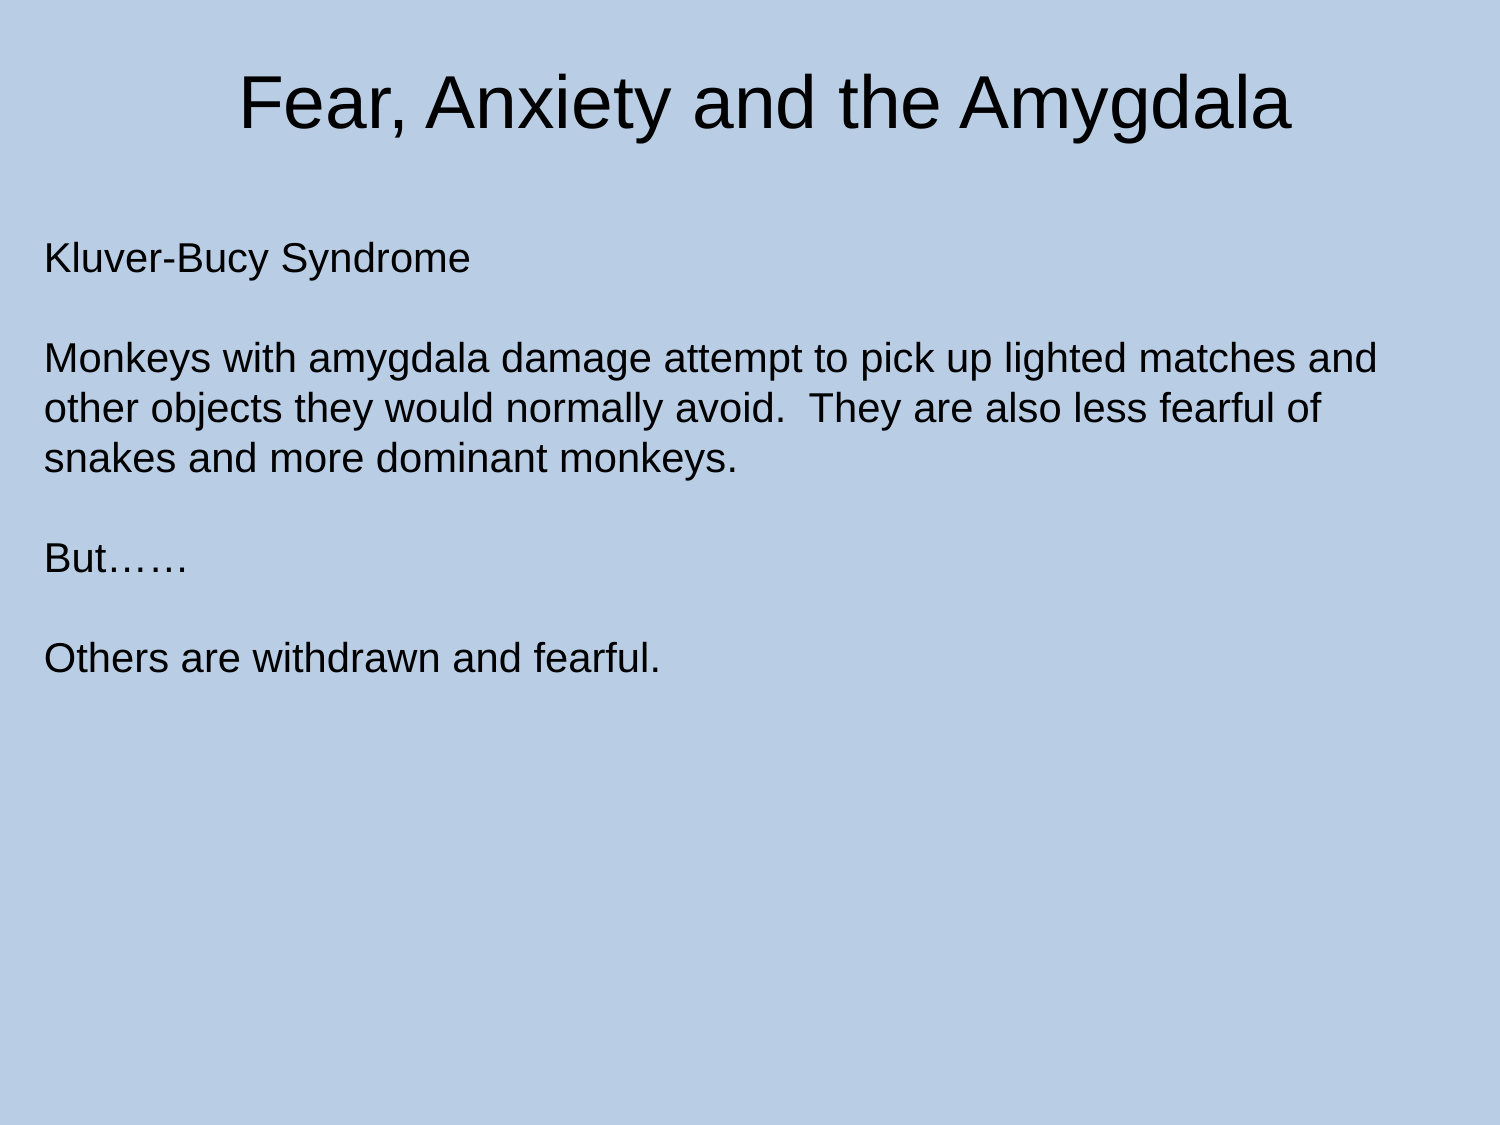

Fear, Anxiety and the Amygdala
Kluver-Bucy Syndrome

Monkeys with amygdala damage attempt to pick up lighted matches and other objects they would normally avoid.  They are also less fearful of snakes and more dominant monkeys.

But……

Others are withdrawn and fearful.